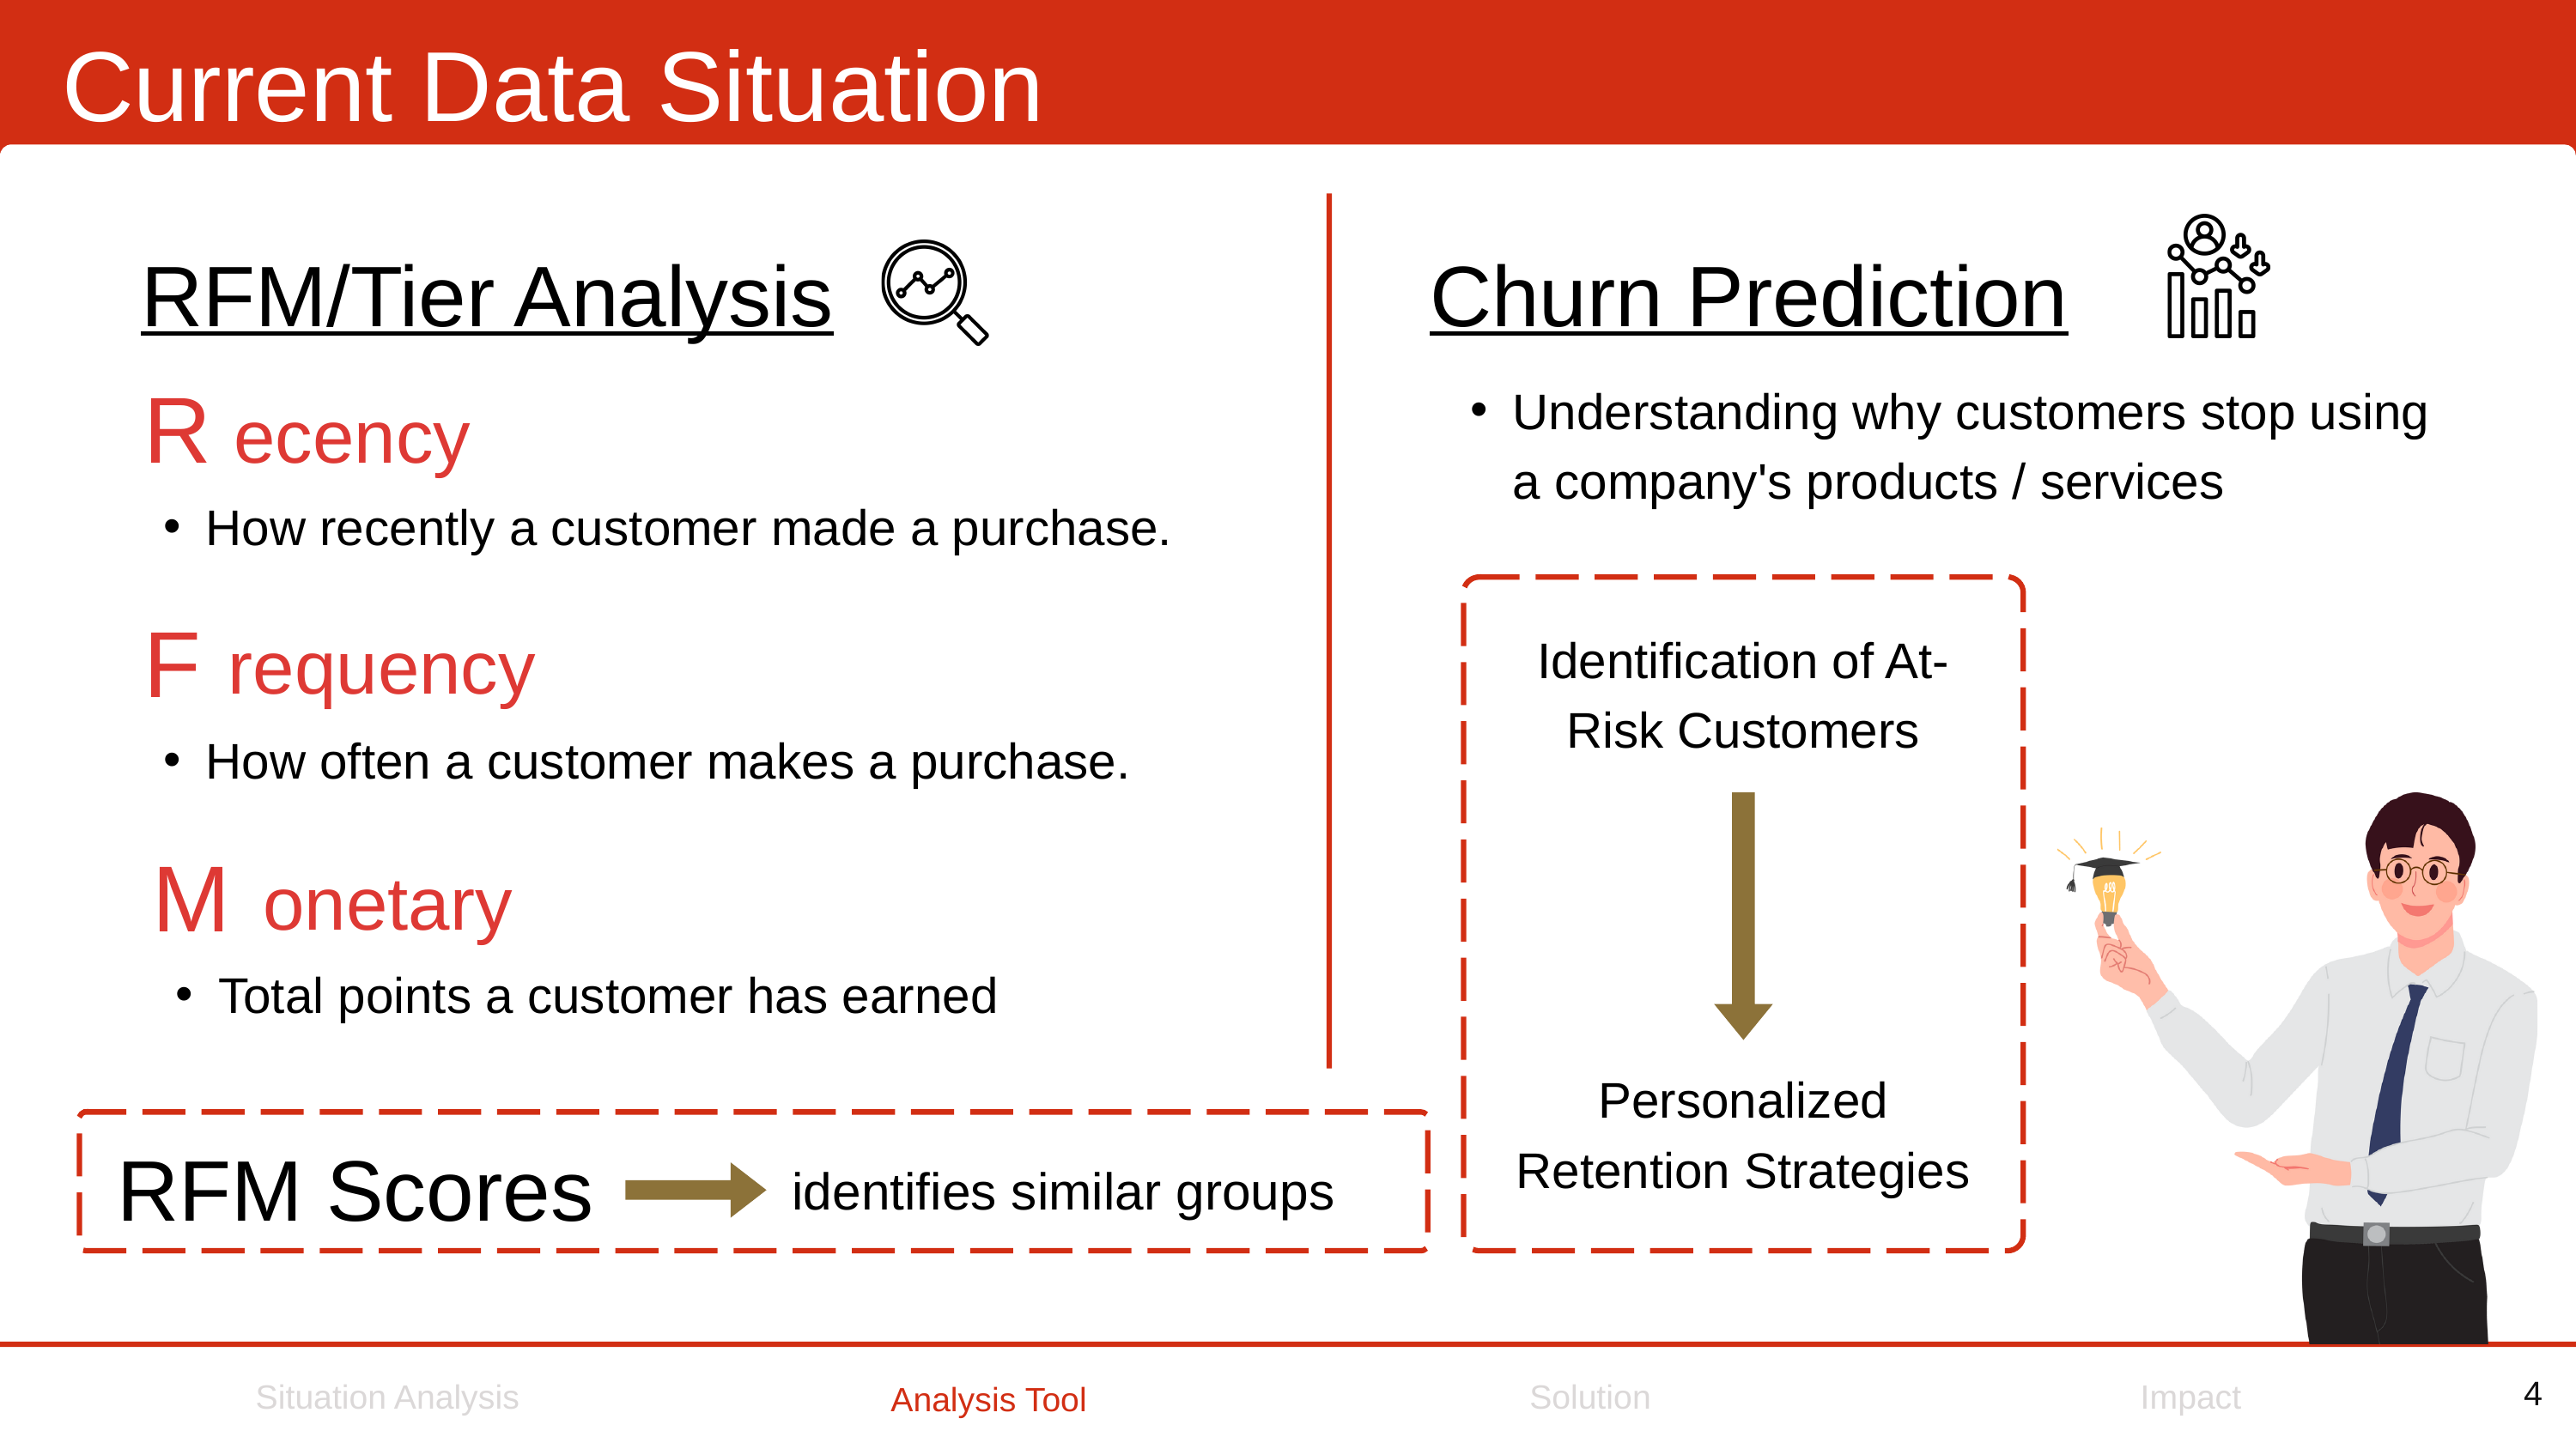

Current Data Situation

RFM/Tier Analysis
Churn Prediction

R
Understanding why customers stop using a company's products / services
ecency
How recently a customer made a purchase.

F
requency
Identification of At-Risk Customers
How often a customer makes a purchase.

M
onetary
Total points a customer has earned
Personalized Retention Strategies

RFM Scores

identifies similar groups

Situation Analysis
Solution
Impact
Analysis Tool
4